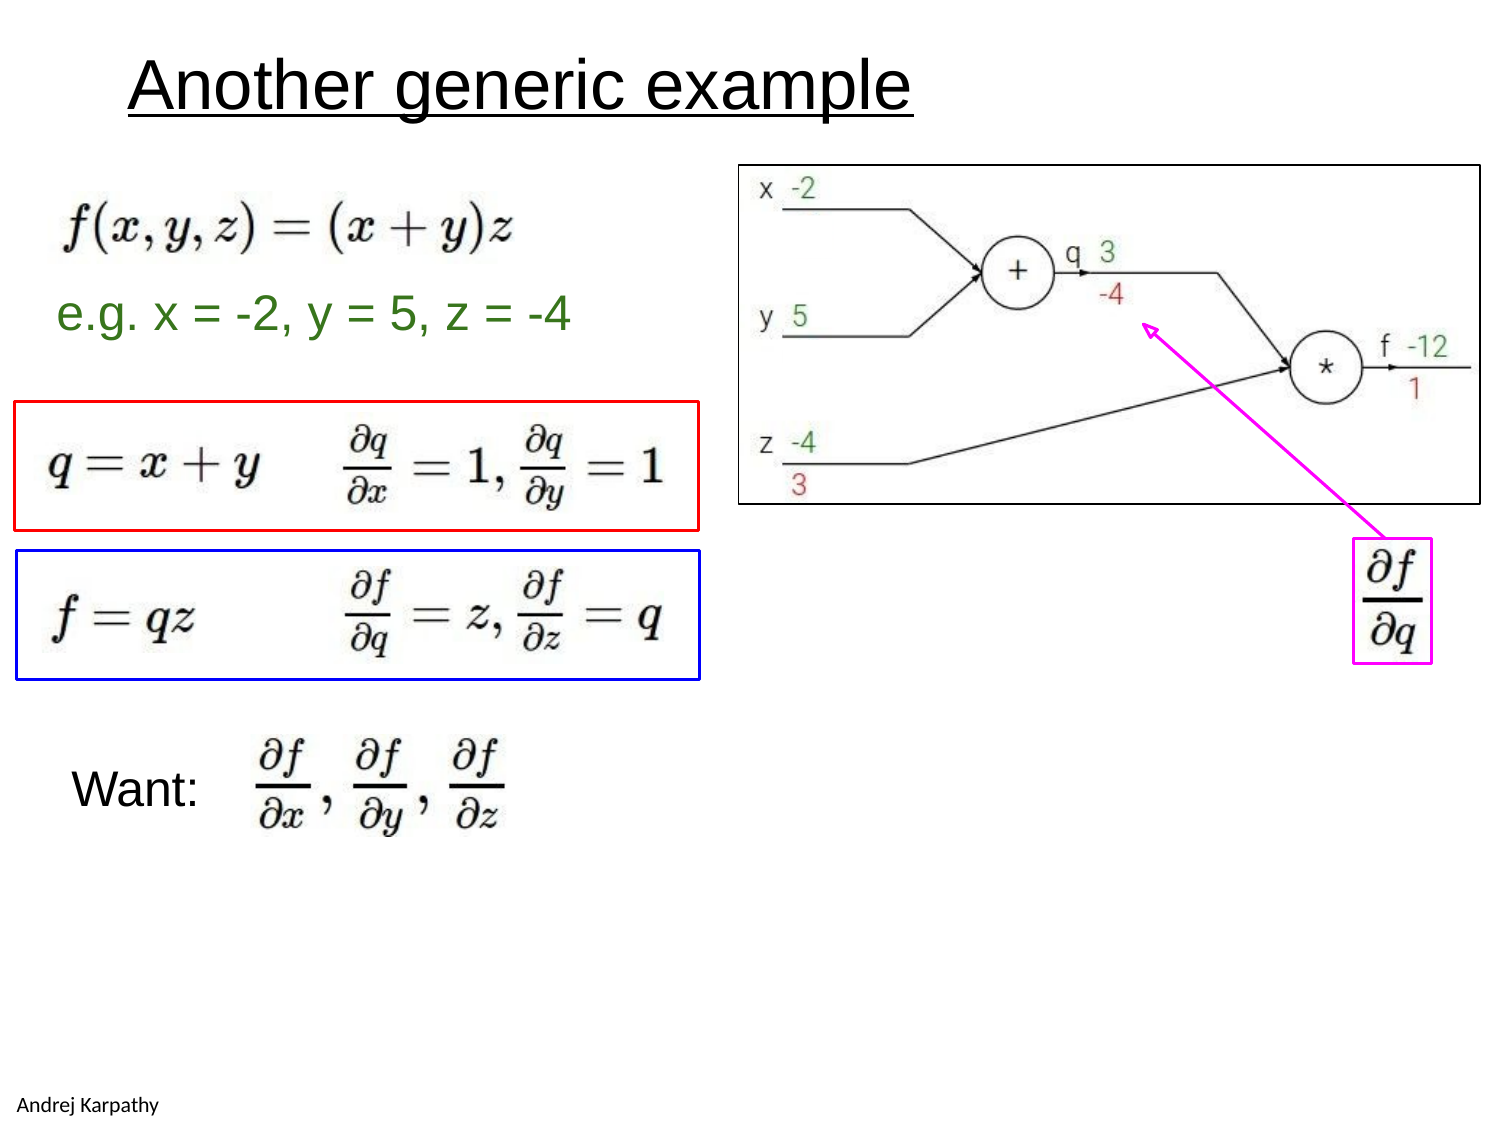

Another generic example

# e.g. x = -2, y = 5, z = -4

Want:
Fei-Fei Li & Andrej Karpathy & Justin Johnson	Lecture 4 -	13 Jan 2016
Lecture 4 - 17
13 Jan 2016
Fei-Fei Li & Andrej Karpathy & Justin Johnson
Andrej Karpathy